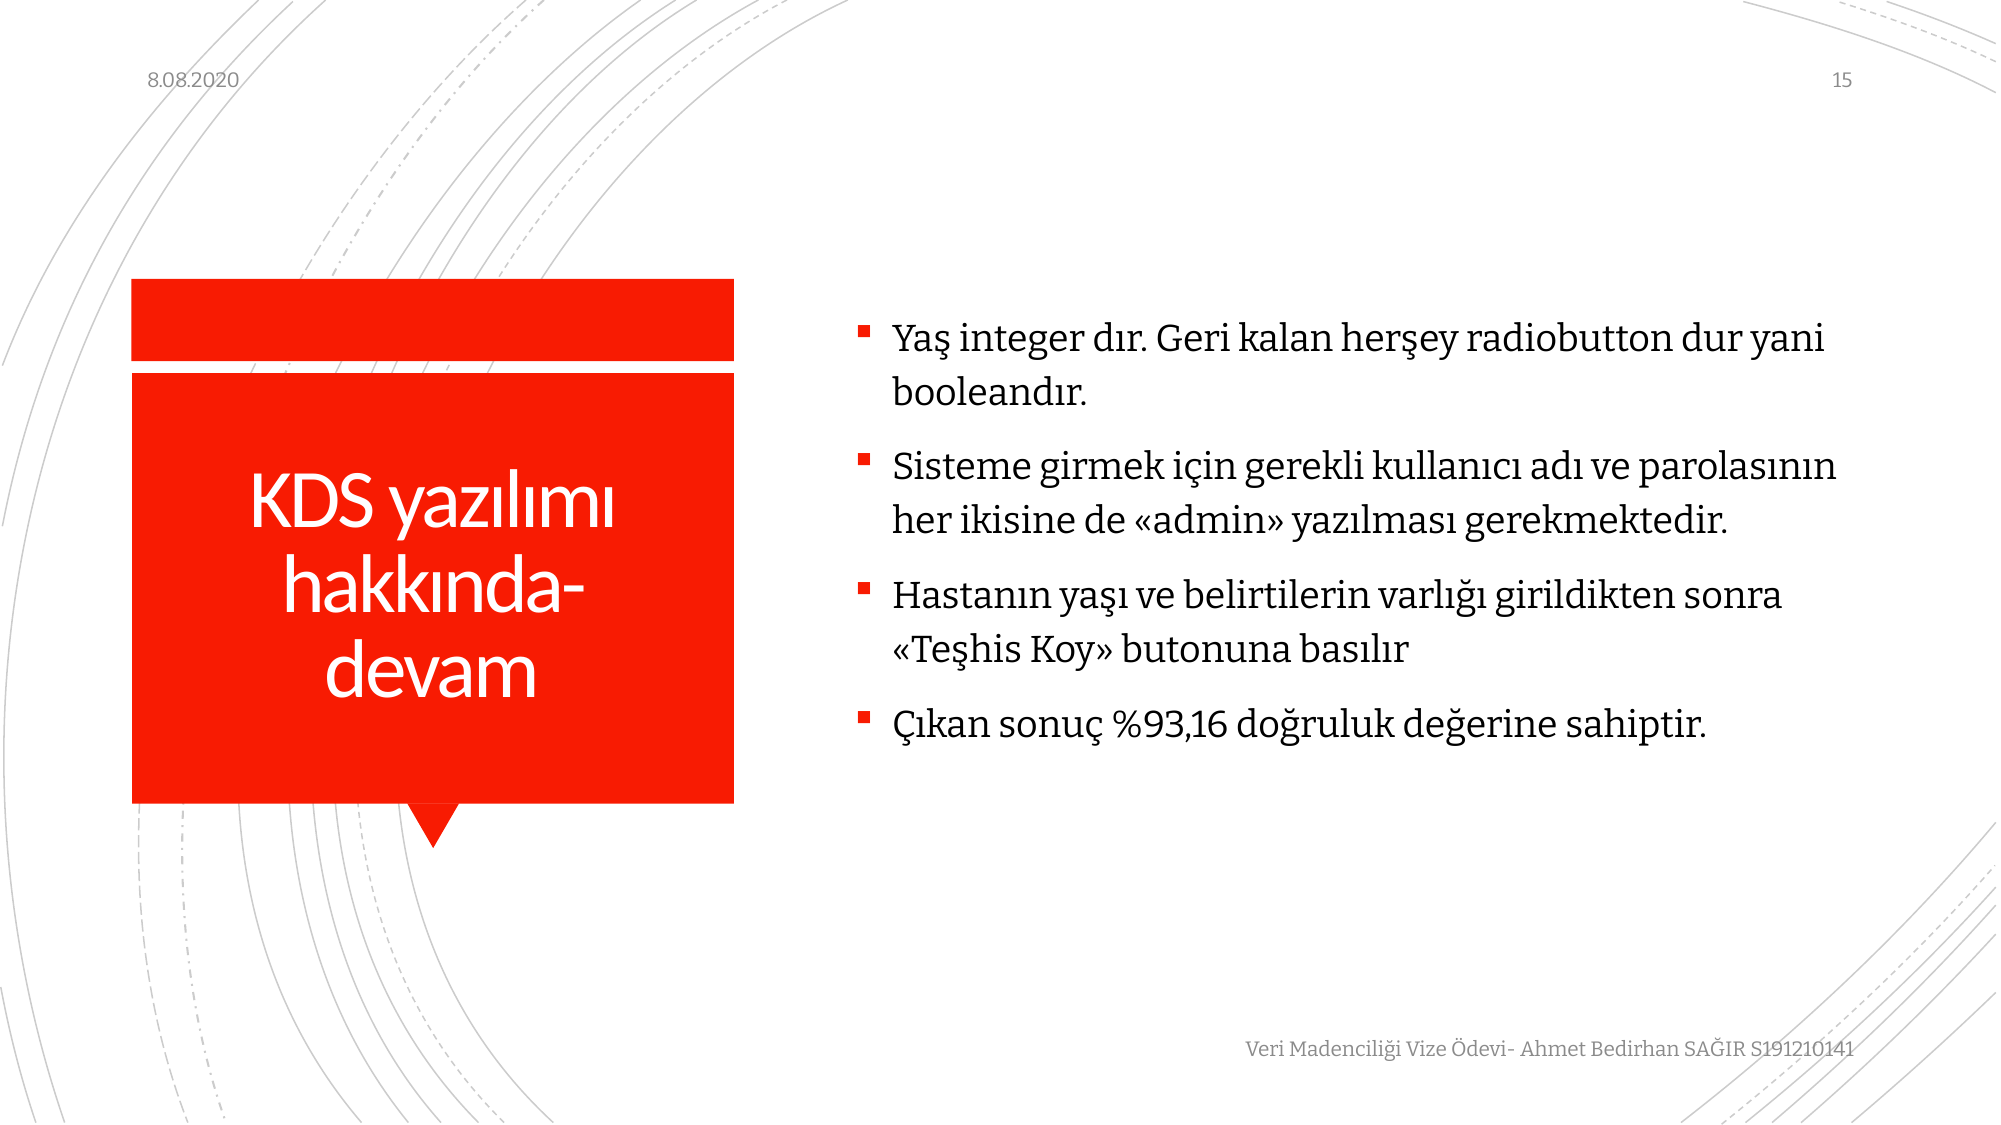

8.08.2020
15
Yaş integer dır. Geri kalan herşey radiobutton dur yani booleandır.
Sisteme girmek için gerekli kullanıcı adı ve parolasının her ikisine de «admin» yazılması gerekmektedir.
Hastanın yaşı ve belirtilerin varlığı girildikten sonra  «Teşhis Koy» butonuna basılır
Çıkan sonuç %93,16 doğruluk değerine sahiptir.

# KDS yazılımı hakkında-devam
Veri Madenciliği Vize Ödevi- Ahmet Bedirhan SAĞIR S191210141